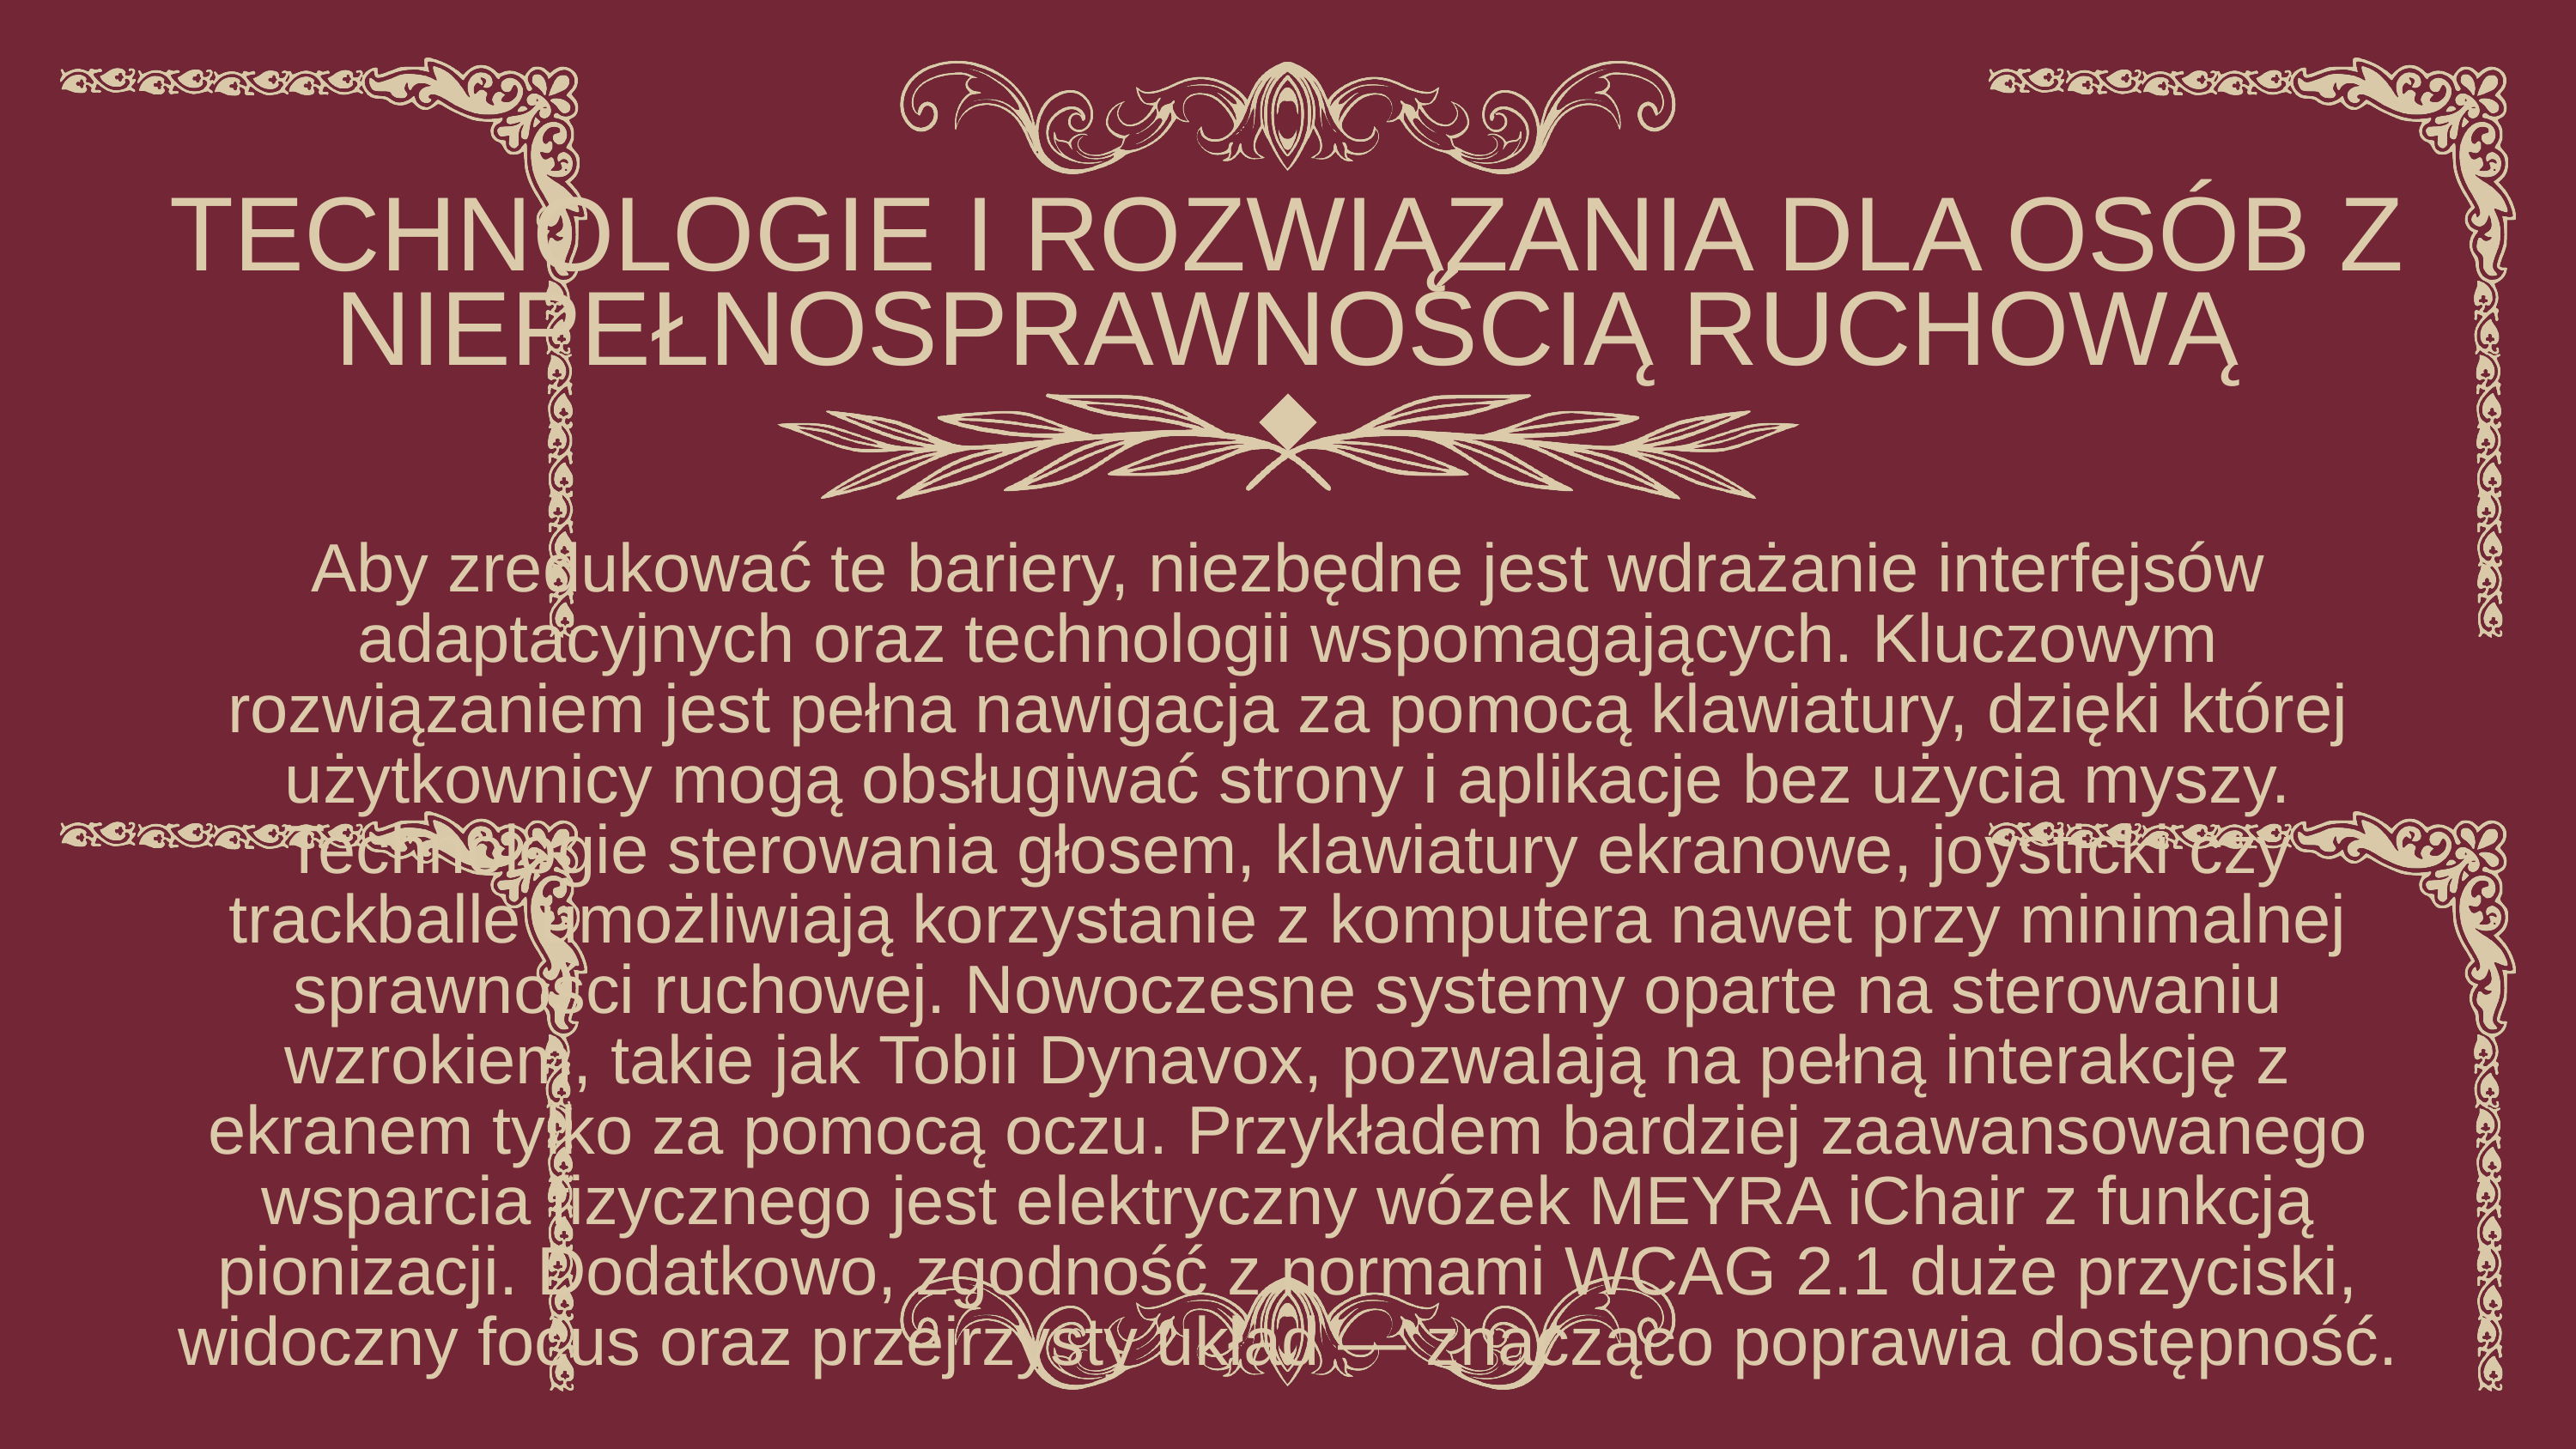

TECHNOLOGIE I ROZWIĄZANIA DLA OSÓB Z NIEPEŁNOSPRAWNOŚCIĄ RUCHOWĄ

Aby zredukować te bariery, niezbędne jest wdrażanie interfejsów adaptacyjnych oraz technologii wspomagających. Kluczowym rozwiązaniem jest pełna nawigacja za pomocą klawiatury, dzięki której użytkownicy mogą obsługiwać strony i aplikacje bez użycia myszy. Technologie sterowania głosem, klawiatury ekranowe, joysticki czy trackballe umożliwiają korzystanie z komputera nawet przy minimalnej sprawności ruchowej. Nowoczesne systemy oparte na sterowaniu wzrokiem, takie jak Tobii Dynavox, pozwalają na pełną interakcję z ekranem tylko za pomocą oczu. Przykładem bardziej zaawansowanego wsparcia fizycznego jest elektryczny wózek MEYRA iChair z funkcją pionizacji. Dodatkowo, zgodność z normami WCAG 2.1 duże przyciski, widoczny focus oraz przejrzysty układ — znacząco poprawia dostępność.